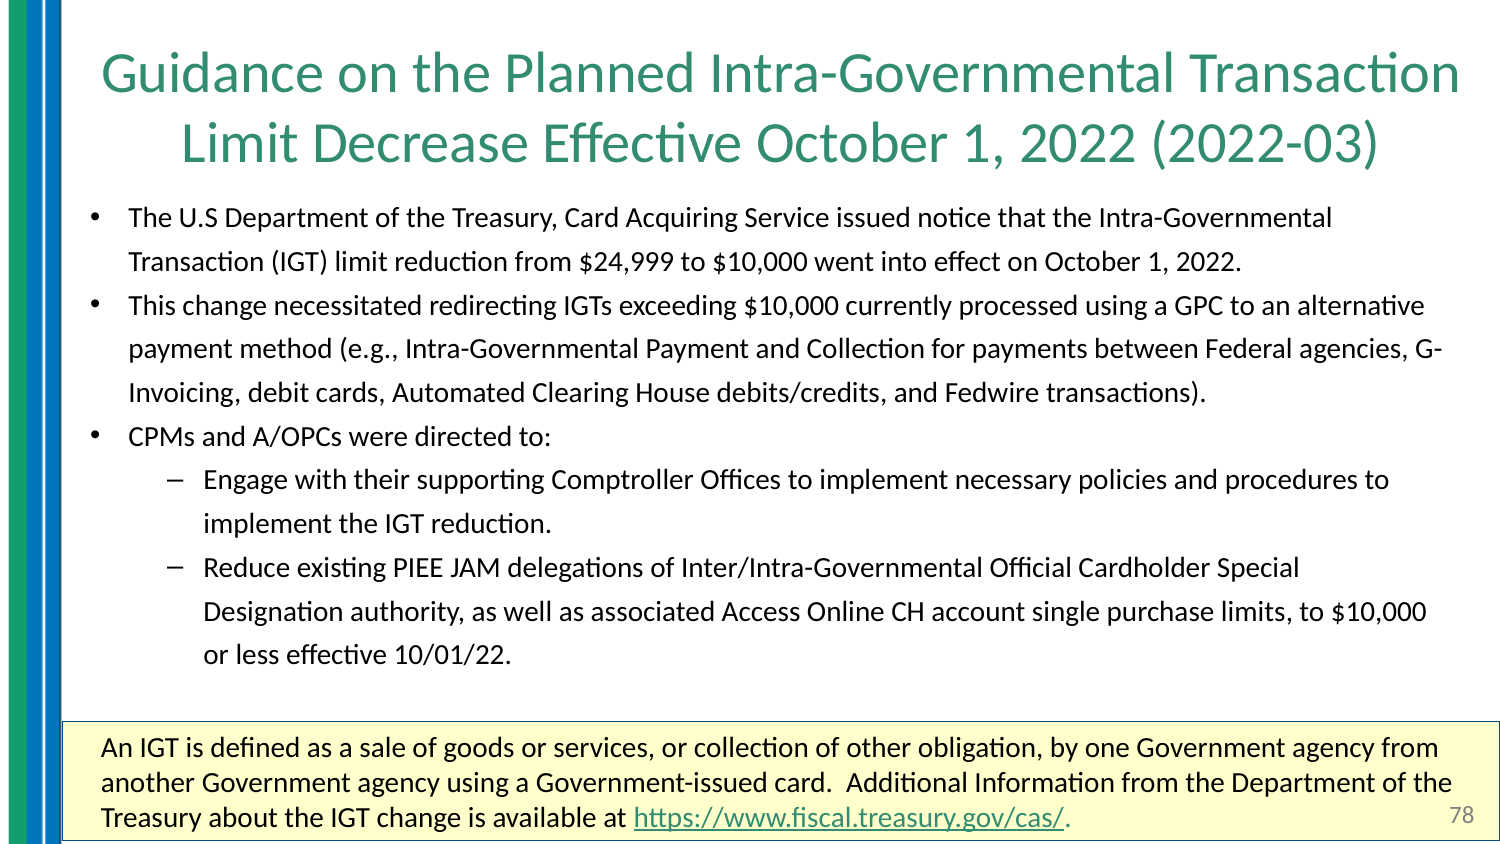

# Guidance on the Planned Intra-Governmental Transaction Limit Decrease Effective October 1, 2022 (2022-03)
The U.S Department of the Treasury, Card Acquiring Service issued notice that the Intra-Governmental Transaction (IGT) limit reduction from $24,999 to $10,000 went into effect on October 1, 2022.
This change necessitated redirecting IGTs exceeding $10,000 currently processed using a GPC to an alternative payment method (e.g., Intra-Governmental Payment and Collection for payments between Federal agencies, G-Invoicing, debit cards, Automated Clearing House debits/credits, and Fedwire transactions).
CPMs and A/OPCs were directed to:
Engage with their supporting Comptroller Offices to implement necessary policies and procedures to implement the IGT reduction.
Reduce existing PIEE JAM delegations of Inter/Intra-Governmental Official Cardholder Special Designation authority, as well as associated Access Online CH account single purchase limits, to $10,000 or less effective 10/01/22.
An IGT is defined as a sale of goods or services, or collection of other obligation, by one Government agency from another Government agency using a Government-issued card.  Additional Information from the Department of the Treasury about the IGT change is available at https://www.fiscal.treasury.gov/cas/.
78